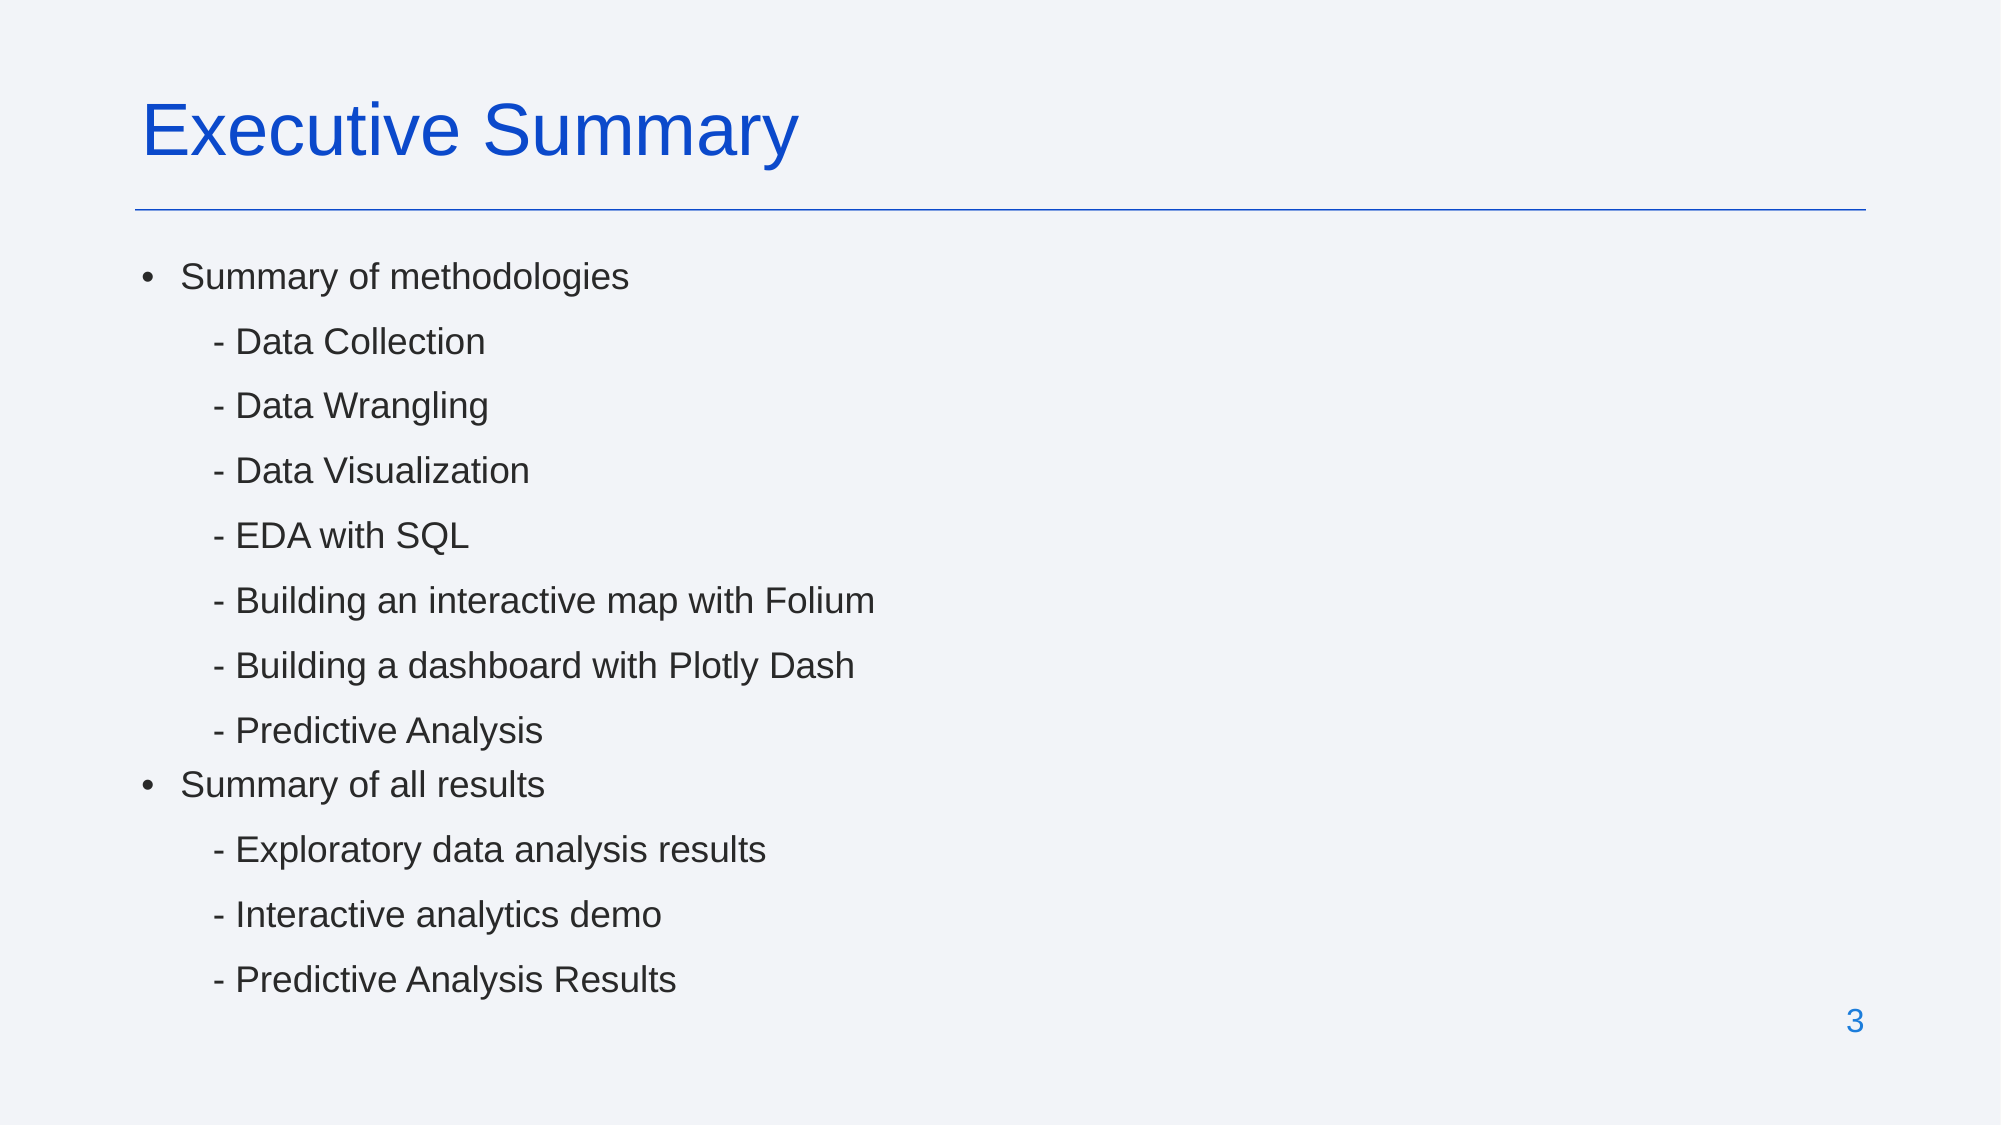

Executive Summary
Summary of methodologies
       - Data Collection
       - Data Wrangling
       - Data Visualization
       - EDA with SQL
       - Building an interactive map with Folium
       - Building a dashboard with Plotly Dash
       - Predictive Analysis

Summary of all results
       - Exploratory data analysis results
       - Interactive analytics demo
       - Predictive Analysis Results

3